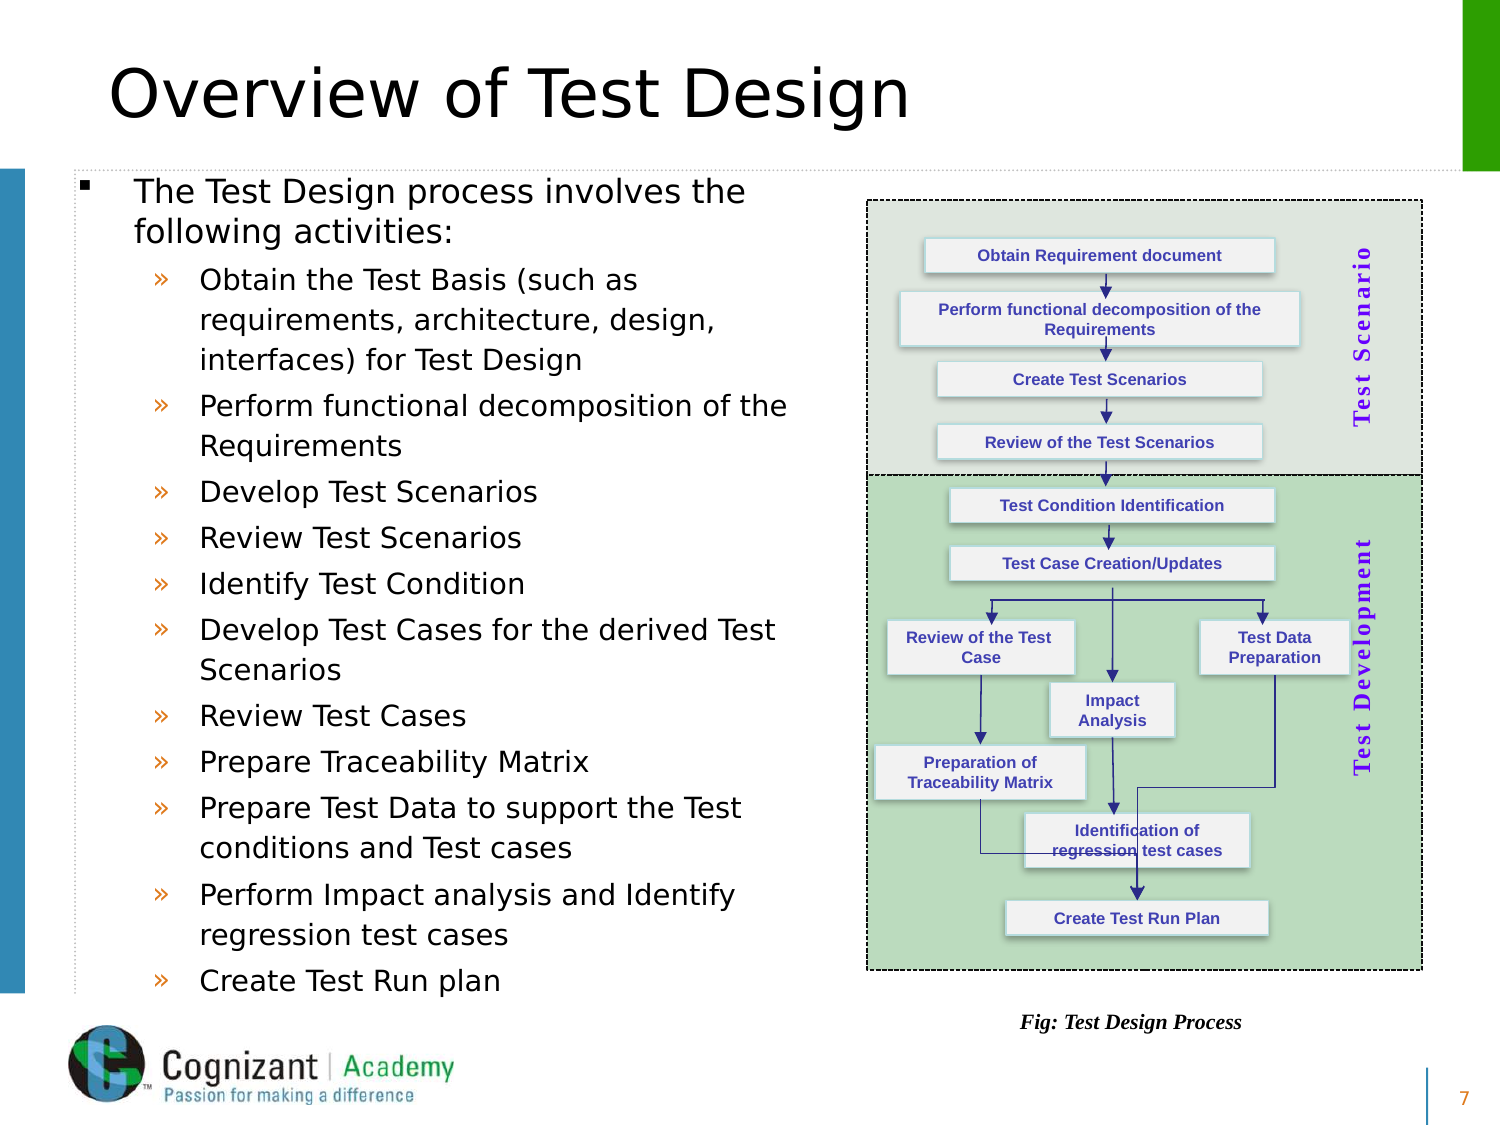

# Overview of Test Design
The Test Design process involves the following activities:
Obtain the Test Basis (such as requirements, architecture, design, interfaces) for Test Design
Perform functional decomposition of the Requirements
Develop Test Scenarios
Review Test Scenarios
Identify Test Condition
Develop Test Cases for the derived Test Scenarios
Review Test Cases
Prepare Traceability Matrix
Prepare Test Data to support the Test conditions and Test cases
Perform Impact analysis and Identify regression test cases
Create Test Run plan

Test Scenario
Obtain Requirement document
Perform functional decomposition of the Requirements
Create Test Scenarios
Review of the Test Scenarios
Test Condition Identification
Review of the Test  Case
Test Data Preparation
Preparation of Traceability Matrix
Create Test Run Plan

Test Development
Fig: Test Design Process
Impact Analysis
Identification of regression test cases
Test Case Creation/Updates
7